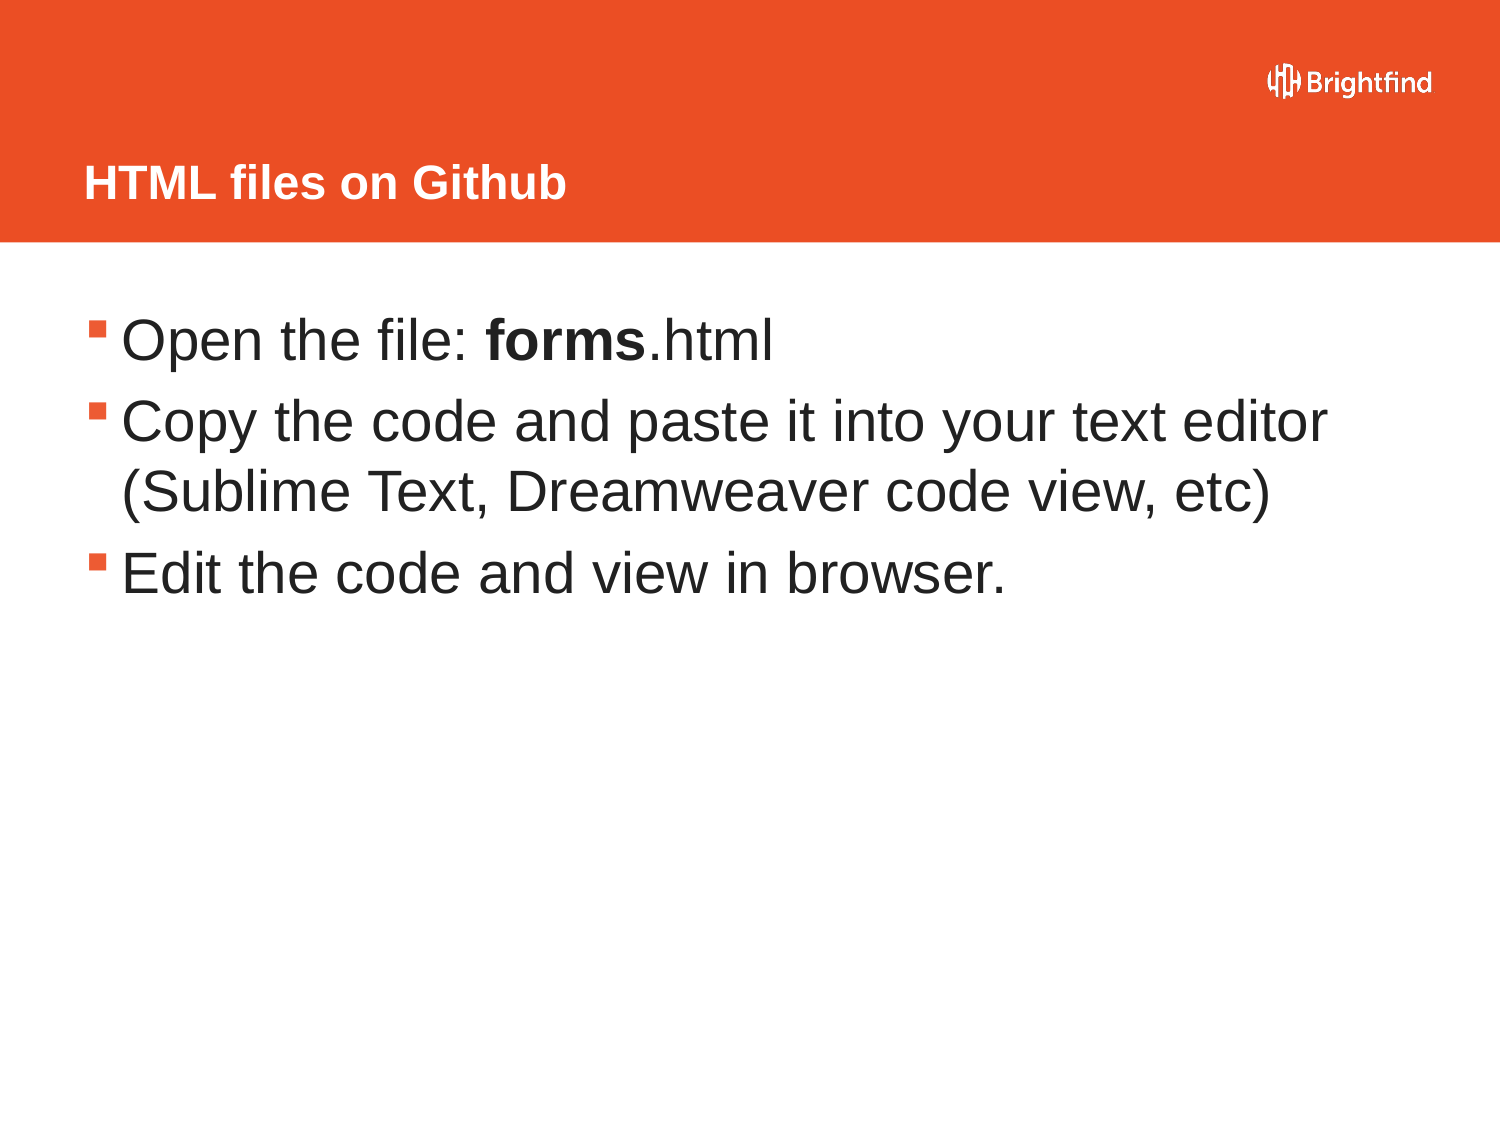

# HTML files on Github
Open the file: forms.html
Copy the code and paste it into your text editor (Sublime Text, Dreamweaver code view, etc)
Edit the code and view in browser.